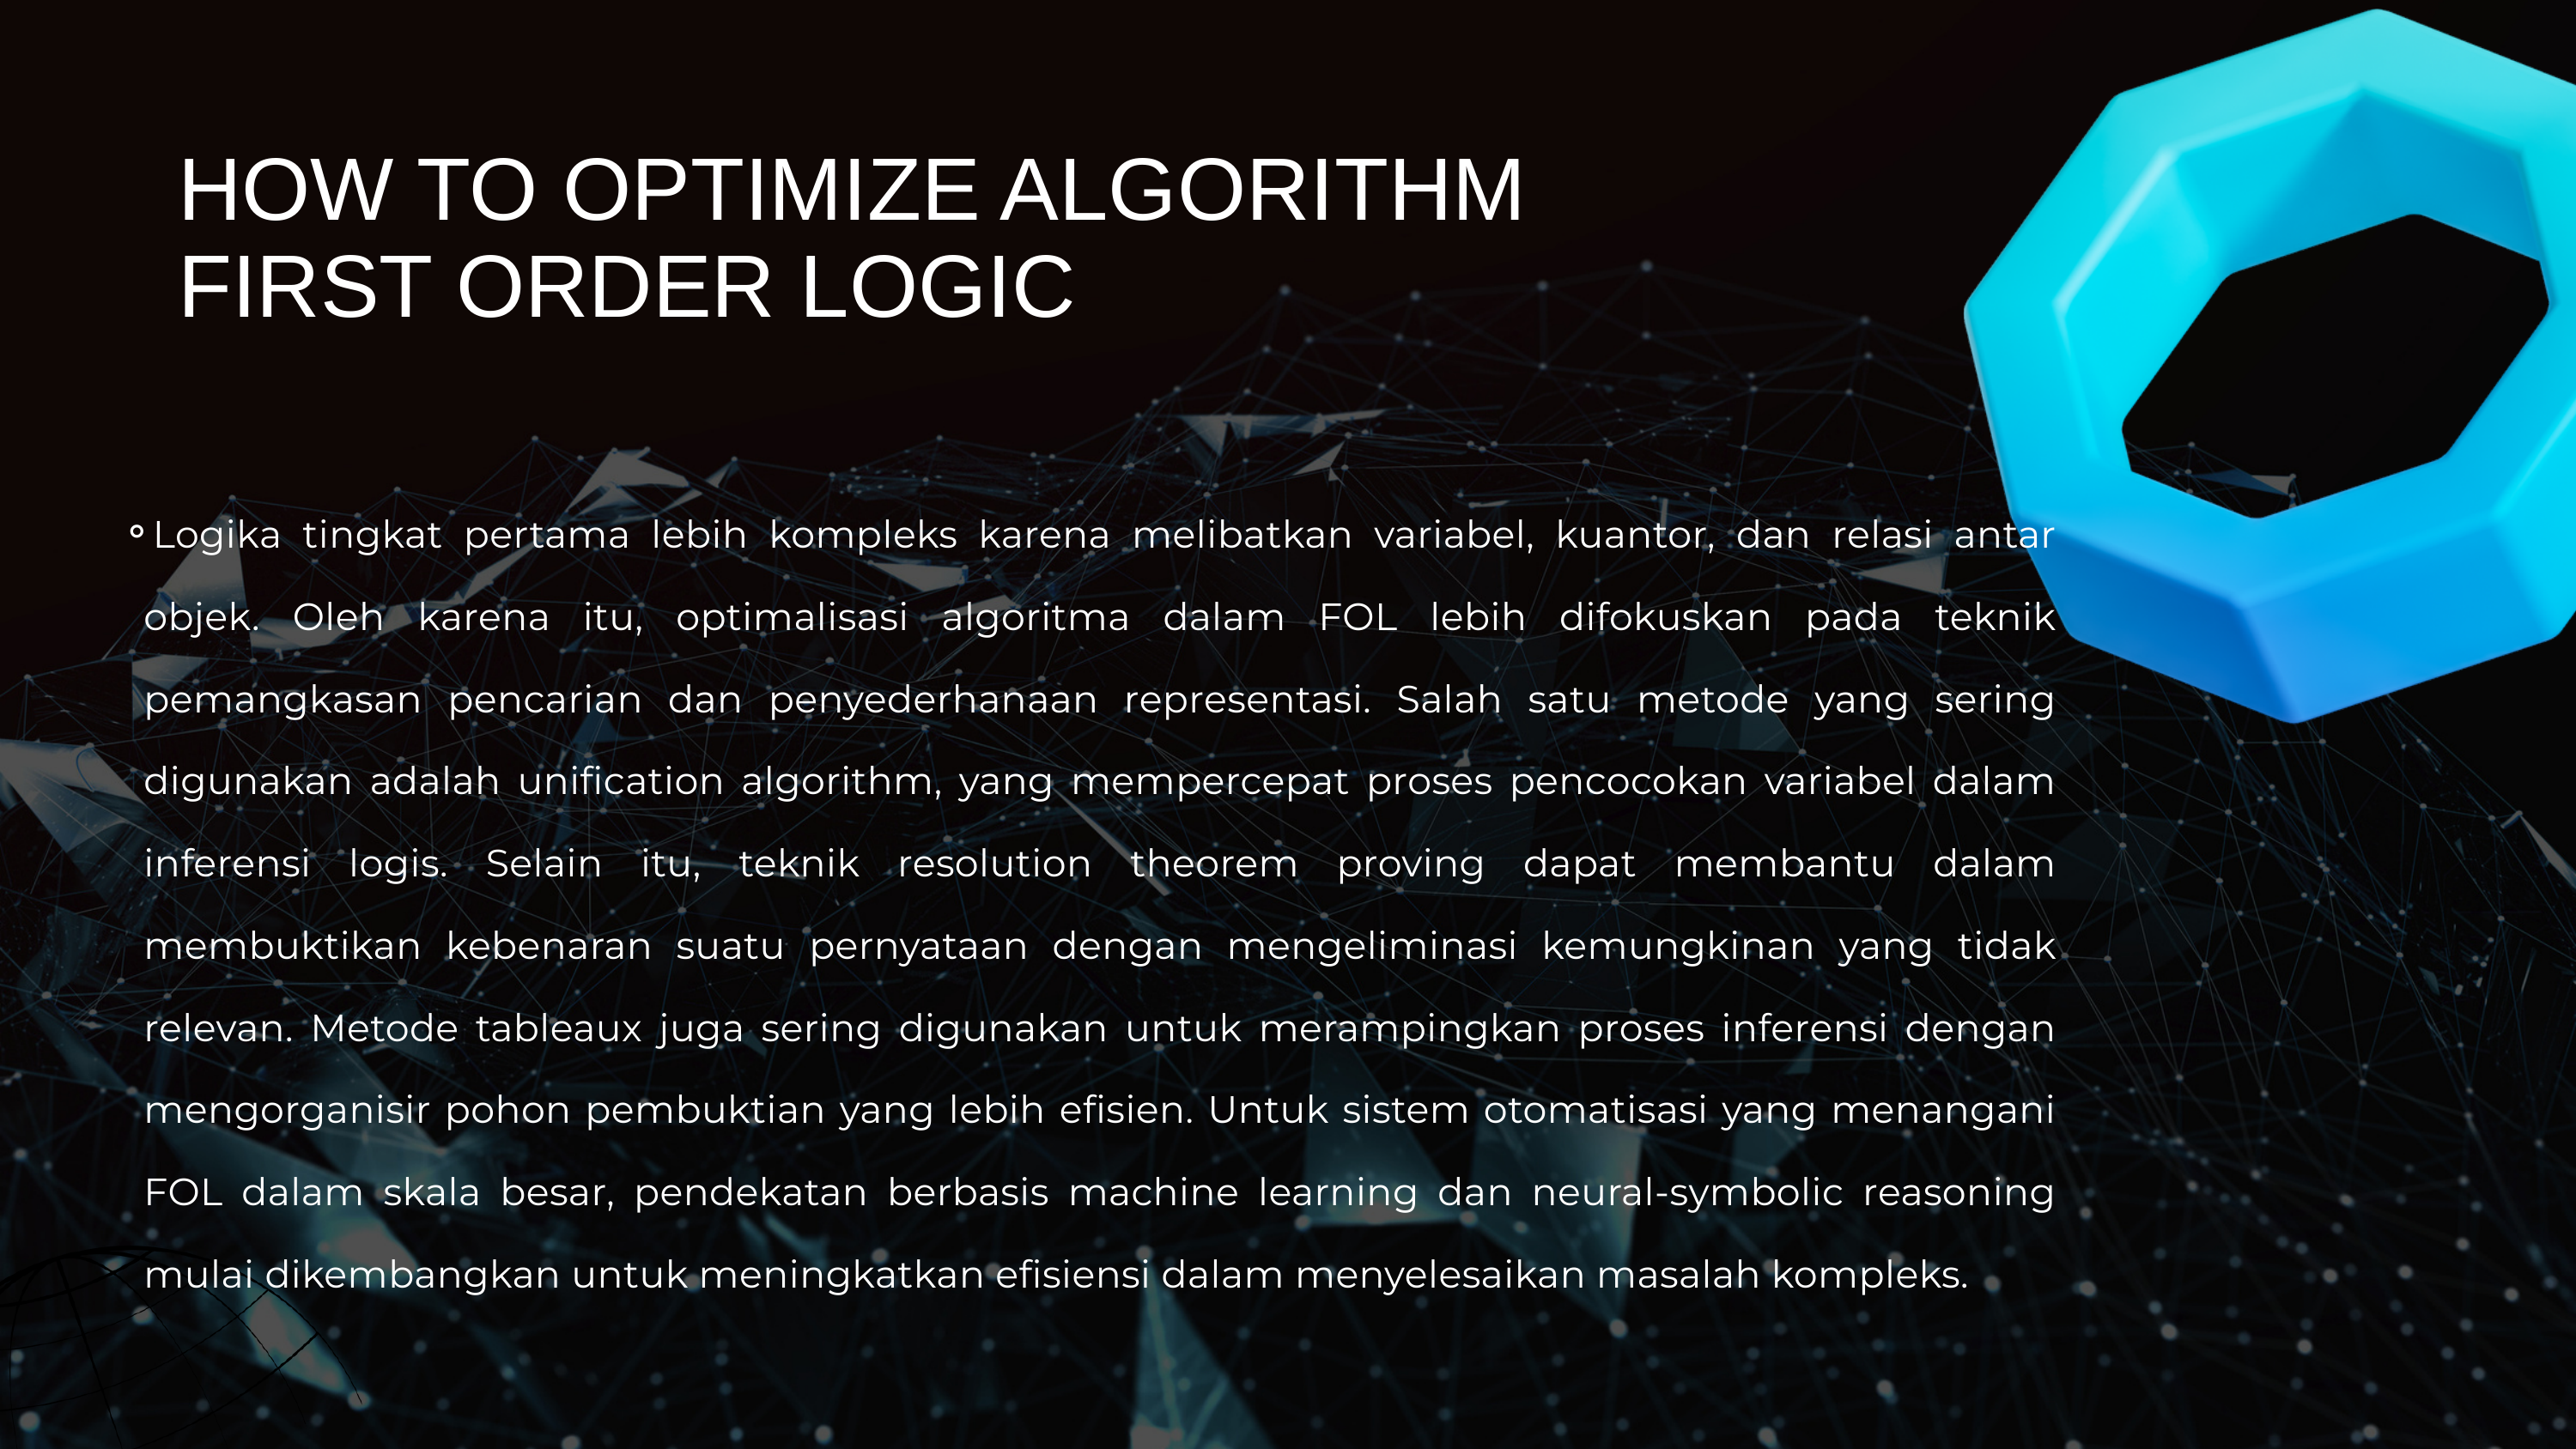

HOW TO OPTIMIZE ALGORITHM FIRST ORDER LOGIC

Logika tingkat pertama lebih kompleks karena melibatkan variabel, kuantor, dan relasi antar objek. Oleh karena itu, optimalisasi algoritma dalam FOL lebih difokuskan pada teknik pemangkasan pencarian dan penyederhanaan representasi. Salah satu metode yang sering digunakan adalah unification algorithm, yang mempercepat proses pencocokan variabel dalam inferensi logis. Selain itu, teknik resolution theorem proving dapat membantu dalam membuktikan kebenaran suatu pernyataan dengan mengeliminasi kemungkinan yang tidak relevan. Metode tableaux juga sering digunakan untuk merampingkan proses inferensi dengan mengorganisir pohon pembuktian yang lebih efisien. Untuk sistem otomatisasi yang menangani FOL dalam skala besar, pendekatan berbasis machine learning dan neural-symbolic reasoning mulai dikembangkan untuk meningkatkan efisiensi dalam menyelesaikan masalah kompleks.